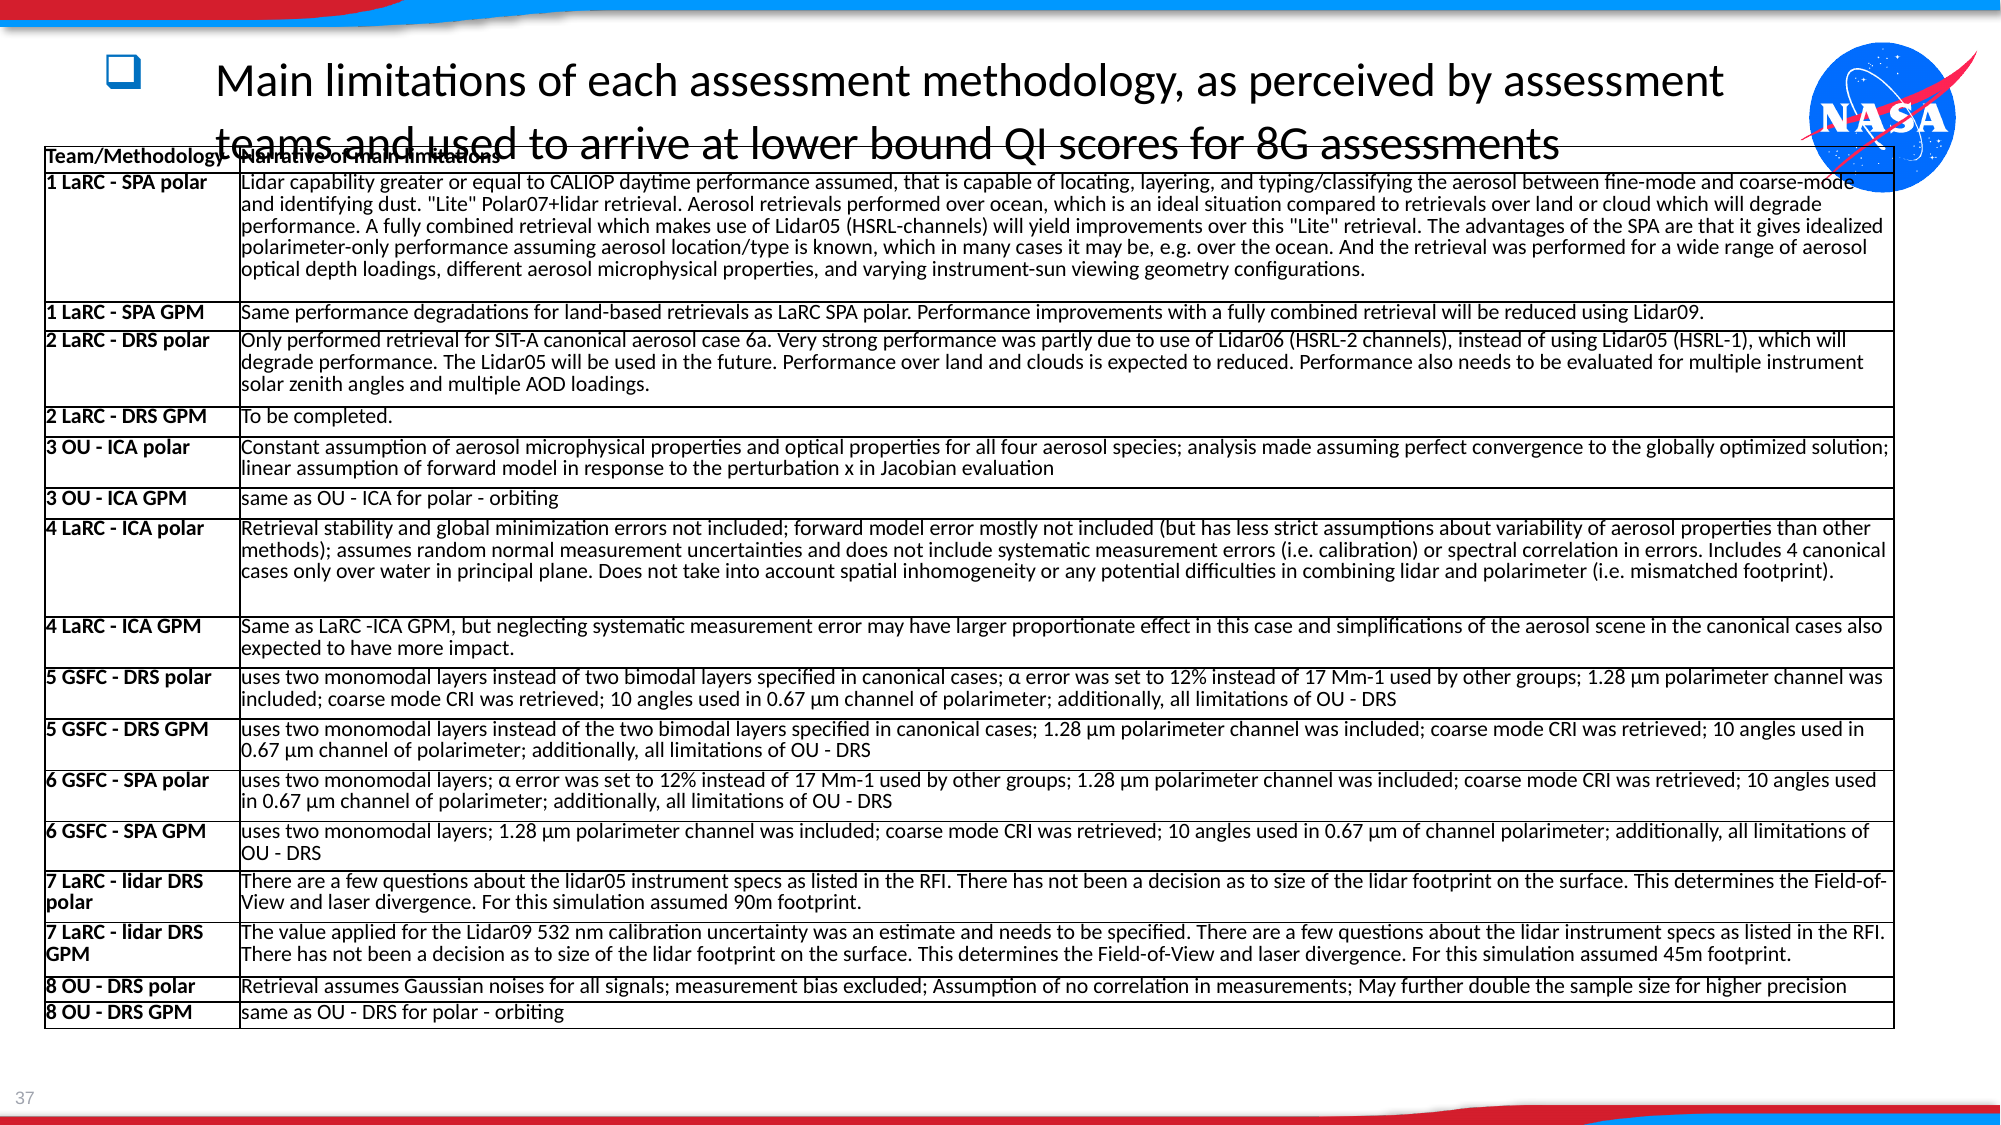

Main limitations of each assessment methodology, as perceived by assessment teams and used to arrive at lower bound QI scores for 8G assessments

| Team/Methodology | Narrative of main limitations |
| --- | --- |
| 1 LaRC - SPA polar | Lidar capability greater or equal to CALIOP daytime performance assumed, that is capable of locating, layering, and typing/classifying the aerosol between fine-mode and coarse-mode and identifying dust. "Lite" Polar07+lidar retrieval. Aerosol retrievals performed over ocean, which is an ideal situation compared to retrievals over land or cloud which will degrade performance. A fully combined retrieval which makes use of Lidar05 (HSRL-channels) will yield improvements over this "Lite" retrieval. The advantages of the SPA are that it gives idealized polarimeter-only performance assuming aerosol location/type is known, which in many cases it may be, e.g. over the ocean. And the retrieval was performed for a wide range of aerosol optical depth loadings, different aerosol microphysical properties, and varying instrument-sun viewing geometry configurations. |
| 1 LaRC - SPA GPM | Same performance degradations for land-based retrievals as LaRC SPA polar. Performance improvements with a fully combined retrieval will be reduced using Lidar09. |
| 2 LaRC - DRS polar | Only performed retrieval for SIT-A canonical aerosol case 6a. Very strong performance was partly due to use of Lidar06 (HSRL-2 channels), instead of using Lidar05 (HSRL-1), which will degrade performance. The Lidar05 will be used in the future. Performance over land and clouds is expected to reduced. Performance also needs to be evaluated for multiple instrument solar zenith angles and multiple AOD loadings. |
| 2 LaRC - DRS GPM | To be completed. |
| 3 OU - ICA polar | Constant assumption of aerosol microphysical properties and optical properties for all four aerosol species; analysis made assuming perfect convergence to the globally optimized solution; linear assumption of forward model in response to the perturbation x in Jacobian evaluation |
| 3 OU - ICA GPM | same as OU - ICA for polar - orbiting |
| 4 LaRC - ICA polar | Retrieval stability and global minimization errors not included; forward model error mostly not included (but has less strict assumptions about variability of aerosol properties than other methods); assumes random normal measurement uncertainties and does not include systematic measurement errors (i.e. calibration) or spectral correlation in errors. Includes 4 canonical cases only over water in principal plane. Does not take into account spatial inhomogeneity or any potential difficulties in combining lidar and polarimeter (i.e. mismatched footprint). |
| 4 LaRC - ICA GPM | Same as LaRC -ICA GPM, but neglecting systematic measurement error may have larger proportionate effect in this case and simplifications of the aerosol scene in the canonical cases also expected to have more impact. |
| 5 GSFC - DRS polar | uses two monomodal layers instead of two bimodal layers specified in canonical cases; α error was set to 12% instead of 17 Mm-1 used by other groups; 1.28 μm polarimeter channel was included; coarse mode CRI was retrieved; 10 angles used in 0.67 μm channel of polarimeter; additionally, all limitations of OU - DRS |
| 5 GSFC - DRS GPM | uses two monomodal layers instead of the two bimodal layers specified in canonical cases; 1.28 μm polarimeter channel was included; coarse mode CRI was retrieved; 10 angles used in 0.67 μm channel of polarimeter; additionally, all limitations of OU - DRS |
| 6 GSFC - SPA polar | uses two monomodal layers; α error was set to 12% instead of 17 Mm-1 used by other groups; 1.28 μm polarimeter channel was included; coarse mode CRI was retrieved; 10 angles used in 0.67 μm channel of polarimeter; additionally, all limitations of OU - DRS |
| 6 GSFC - SPA GPM | uses two monomodal layers; 1.28 μm polarimeter channel was included; coarse mode CRI was retrieved; 10 angles used in 0.67 μm of channel polarimeter; additionally, all limitations of OU - DRS |
| 7 LaRC - lidar DRS polar | There are a few questions about the lidar05 instrument specs as listed in the RFI. There has not been a decision as to size of the lidar footprint on the surface. This determines the Field-of-View and laser divergence. For this simulation assumed 90m footprint. |
| 7 LaRC - lidar DRS GPM | The value applied for the Lidar09 532 nm calibration uncertainty was an estimate and needs to be specified. There are a few questions about the lidar instrument specs as listed in the RFI. There has not been a decision as to size of the lidar footprint on the surface. This determines the Field-of-View and laser divergence. For this simulation assumed 45m footprint. |
| 8 OU - DRS polar | Retrieval assumes Gaussian noises for all signals; measurement bias excluded; Assumption of no correlation in measurements; May further double the sample size for higher precision |
| 8 OU - DRS GPM | same as OU - DRS for polar - orbiting |
37